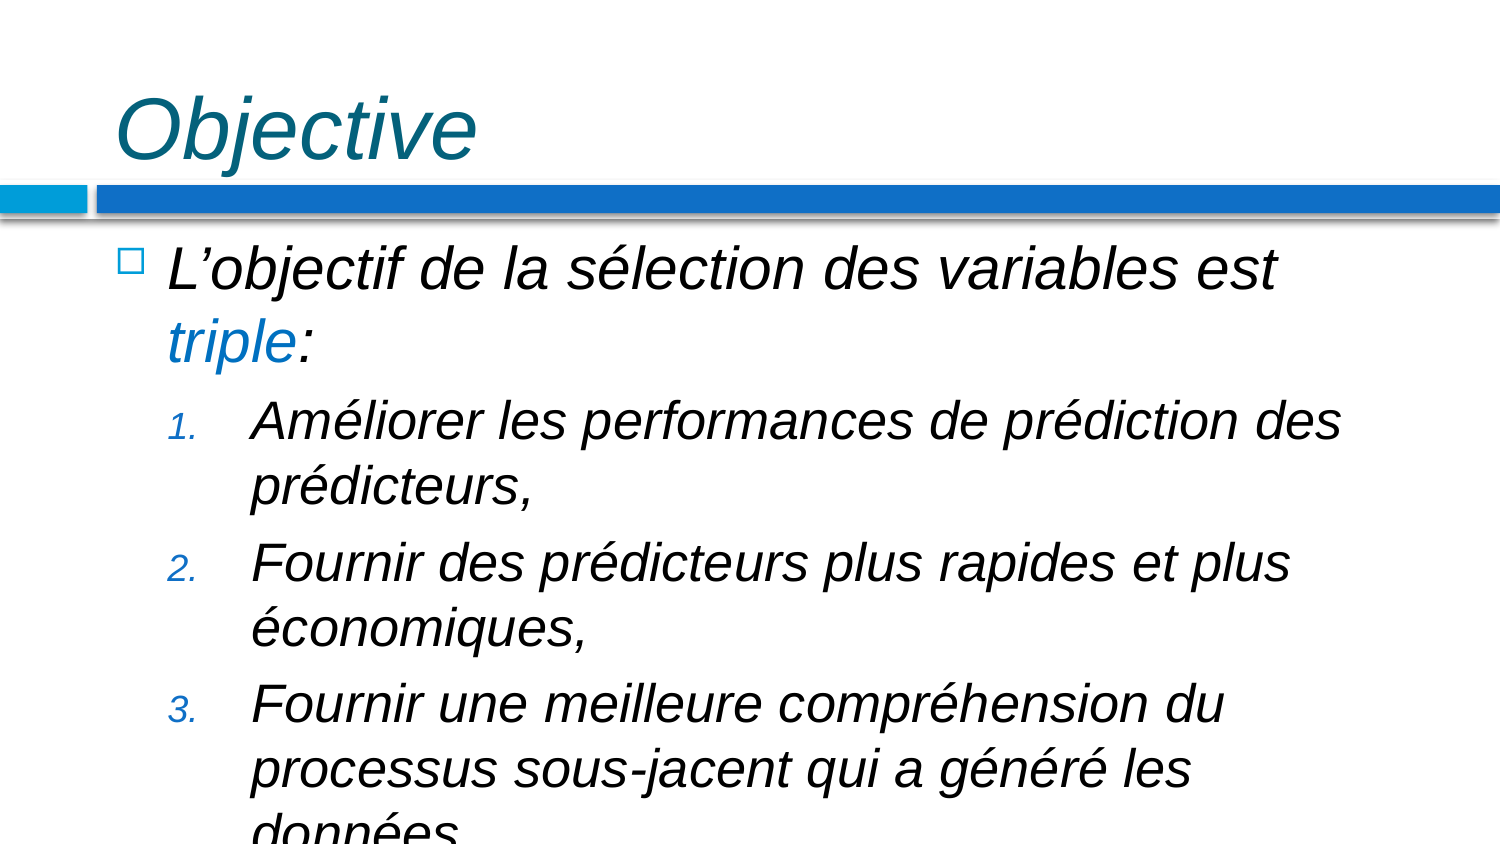

# Objective
L’objectif de la sélection des variables est triple:
Améliorer les performances de prédiction des prédicteurs,
Fournir des prédicteurs plus rapides et plus économiques,
Fournir une meilleure compréhension du processus sous-jacent qui a généré les données.